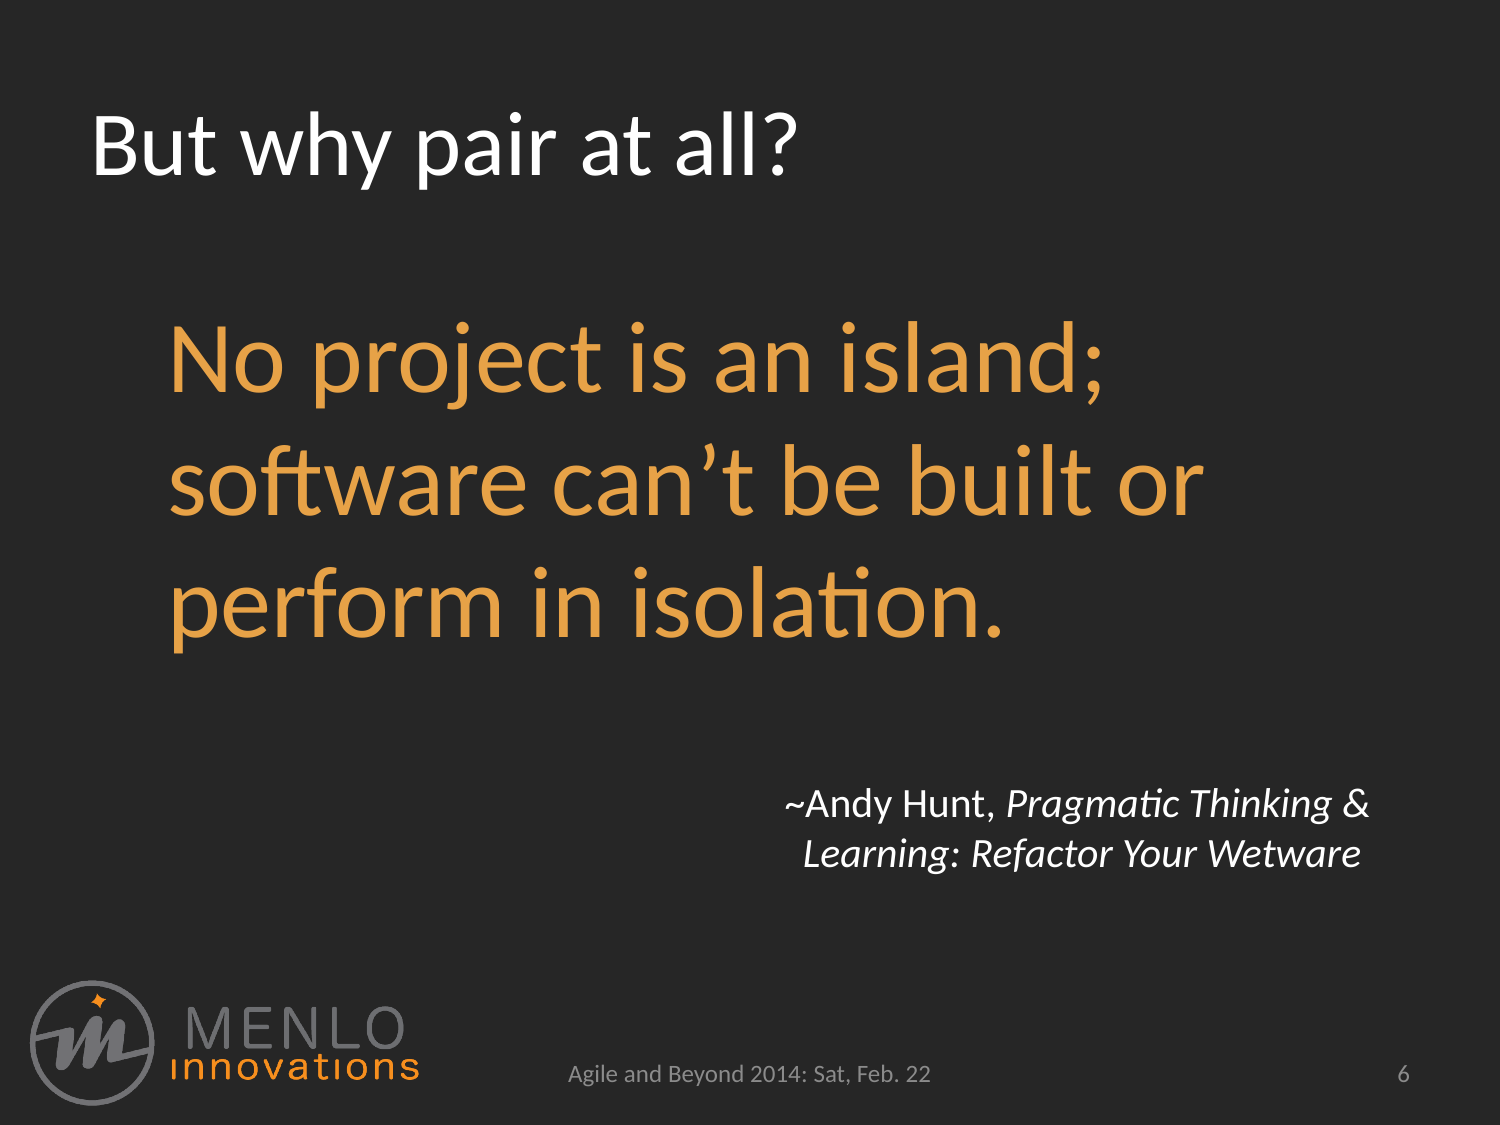

# But why pair at all?
No project is an island; software can’t be built or perform in isolation.
~Andy Hunt, Pragmatic Thinking & Learning: Refactor Your Wetware
Agile and Beyond 2014: Sat, Feb. 22
6